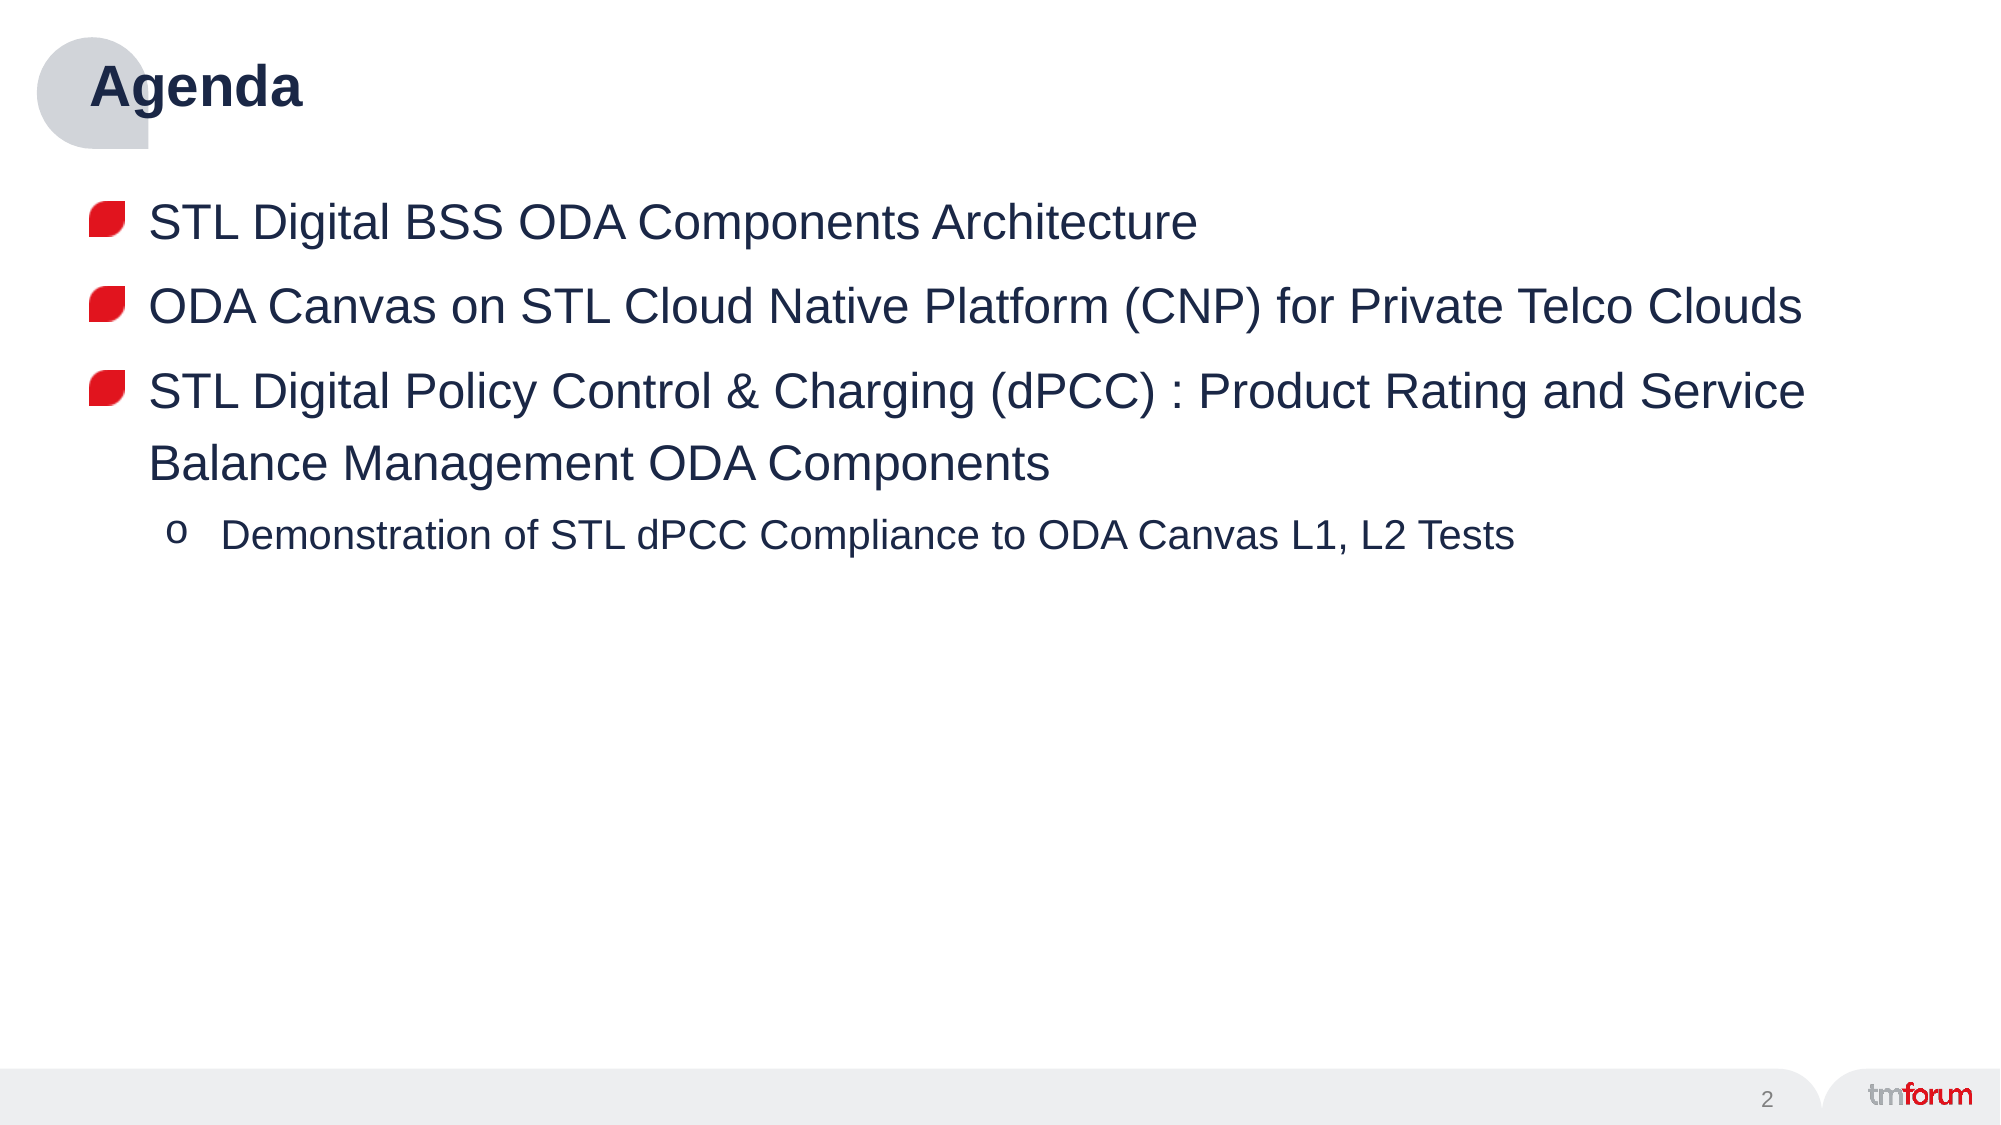

# Agenda
STL Digital BSS ODA Components Architecture
ODA Canvas on STL Cloud Native Platform (CNP) for Private Telco Clouds
STL Digital Policy Control & Charging (dPCC) : Product Rating and Service Balance Management ODA Components
Demonstration of STL dPCC Compliance to ODA Canvas L1, L2 Tests